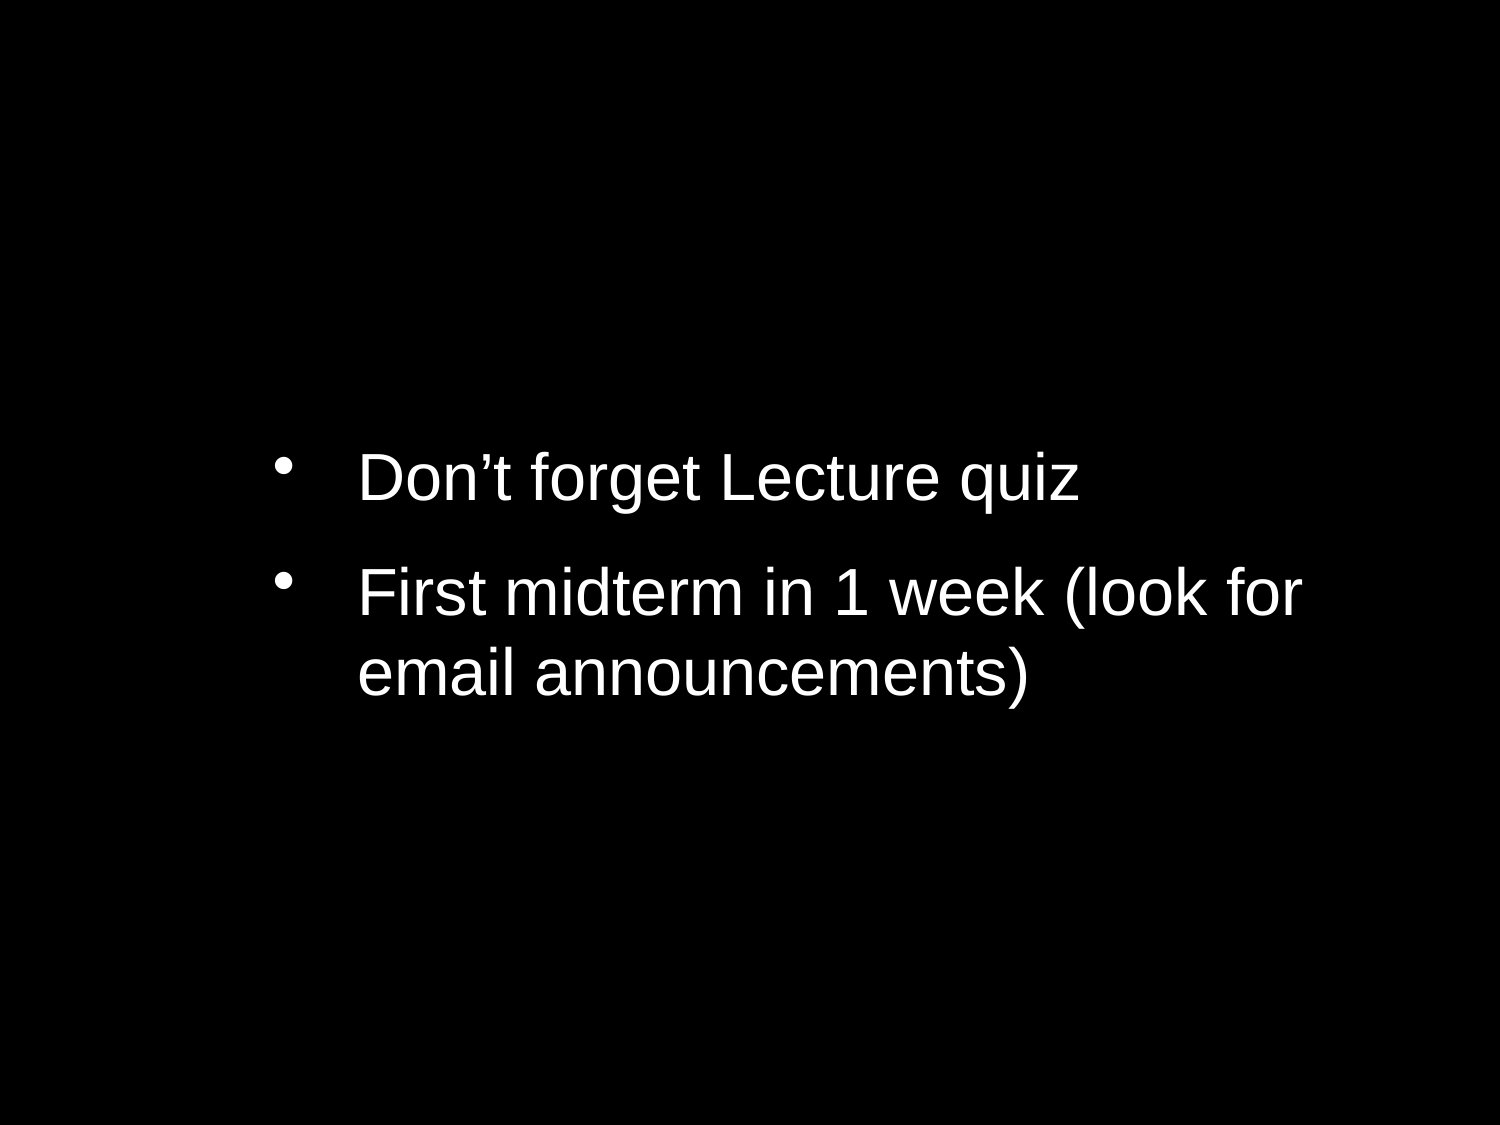

Don’t forget Lecture quiz
First midterm in 1 week (look for email announcements)